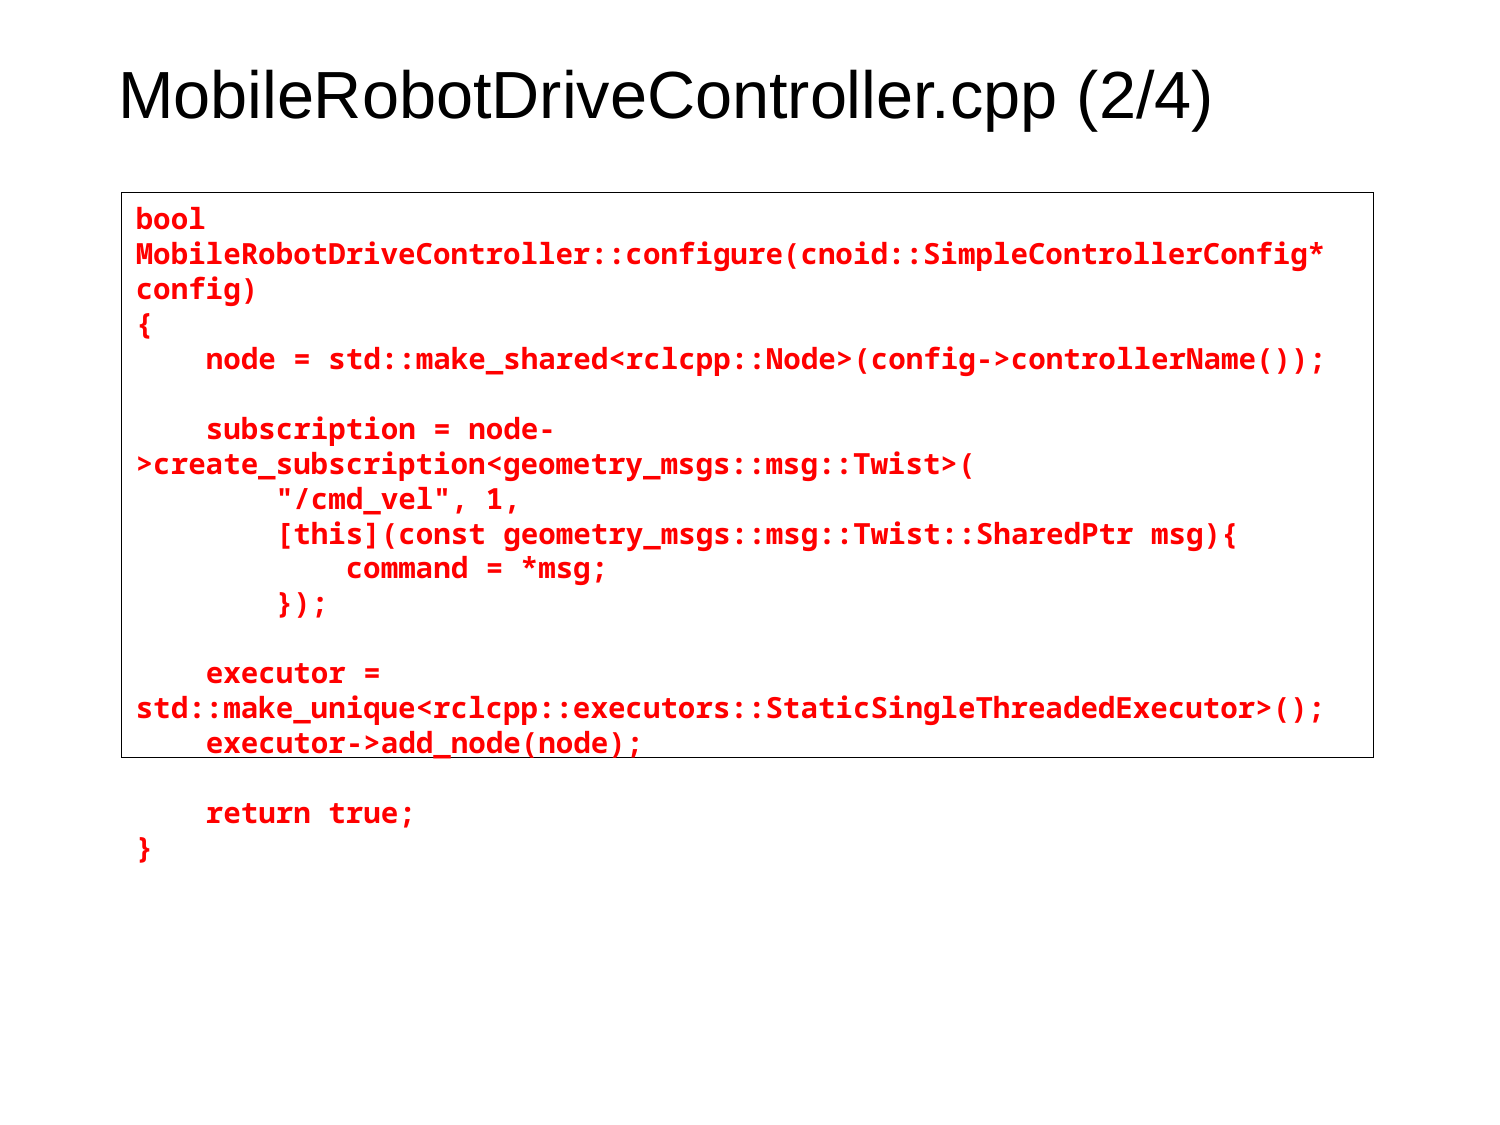

# MobileRobotDriveController.cpp (2/4)
bool MobileRobotDriveController::configure(cnoid::SimpleControllerConfig* config)
{
    node = std::make_shared<rclcpp::Node>(config->controllerName());

    subscription = node->create_subscription<geometry_msgs::msg::Twist>(
        "/cmd_vel", 1,
        [this](const geometry_msgs::msg::Twist::SharedPtr msg){
            command = *msg;
        });

    executor = std::make_unique<rclcpp::executors::StaticSingleThreadedExecutor>();
    executor->add_node(node);

    return true;
}